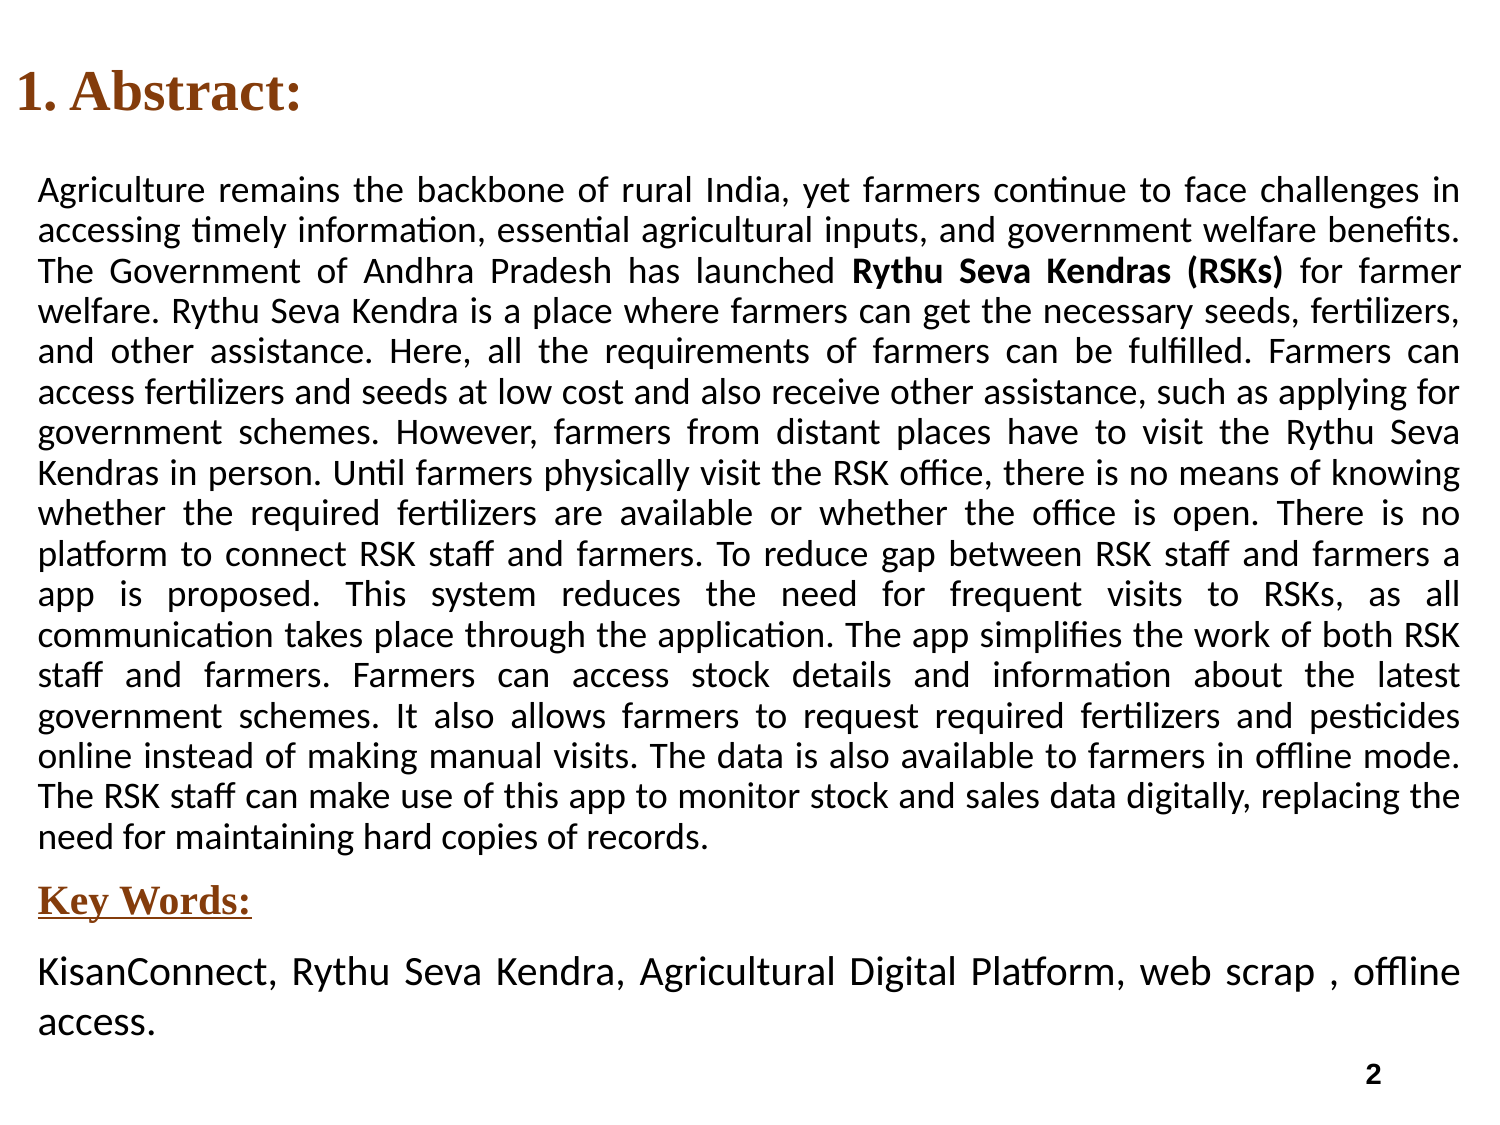

# 1. Abstract:
Agriculture remains the backbone of rural India, yet farmers continue to face challenges in accessing timely information, essential agricultural inputs, and government welfare benefits. The Government of Andhra Pradesh has launched Rythu Seva Kendras (RSKs) for farmer welfare. Rythu Seva Kendra is a place where farmers can get the necessary seeds, fertilizers, and other assistance. Here, all the requirements of farmers can be fulfilled. Farmers can access fertilizers and seeds at low cost and also receive other assistance, such as applying for government schemes. However, farmers from distant places have to visit the Rythu Seva Kendras in person. Until farmers physically visit the RSK office, there is no means of knowing whether the required fertilizers are available or whether the office is open. There is no platform to connect RSK staff and farmers. To reduce gap between RSK staff and farmers a app is proposed. This system reduces the need for frequent visits to RSKs, as all communication takes place through the application. The app simplifies the work of both RSK staff and farmers. Farmers can access stock details and information about the latest government schemes. It also allows farmers to request required fertilizers and pesticides online instead of making manual visits. The data is also available to farmers in offline mode. The RSK staff can make use of this app to monitor stock and sales data digitally, replacing the need for maintaining hard copies of records.
Key Words:
KisanConnect, Rythu Seva Kendra, Agricultural Digital Platform, web scrap , offline access.

2